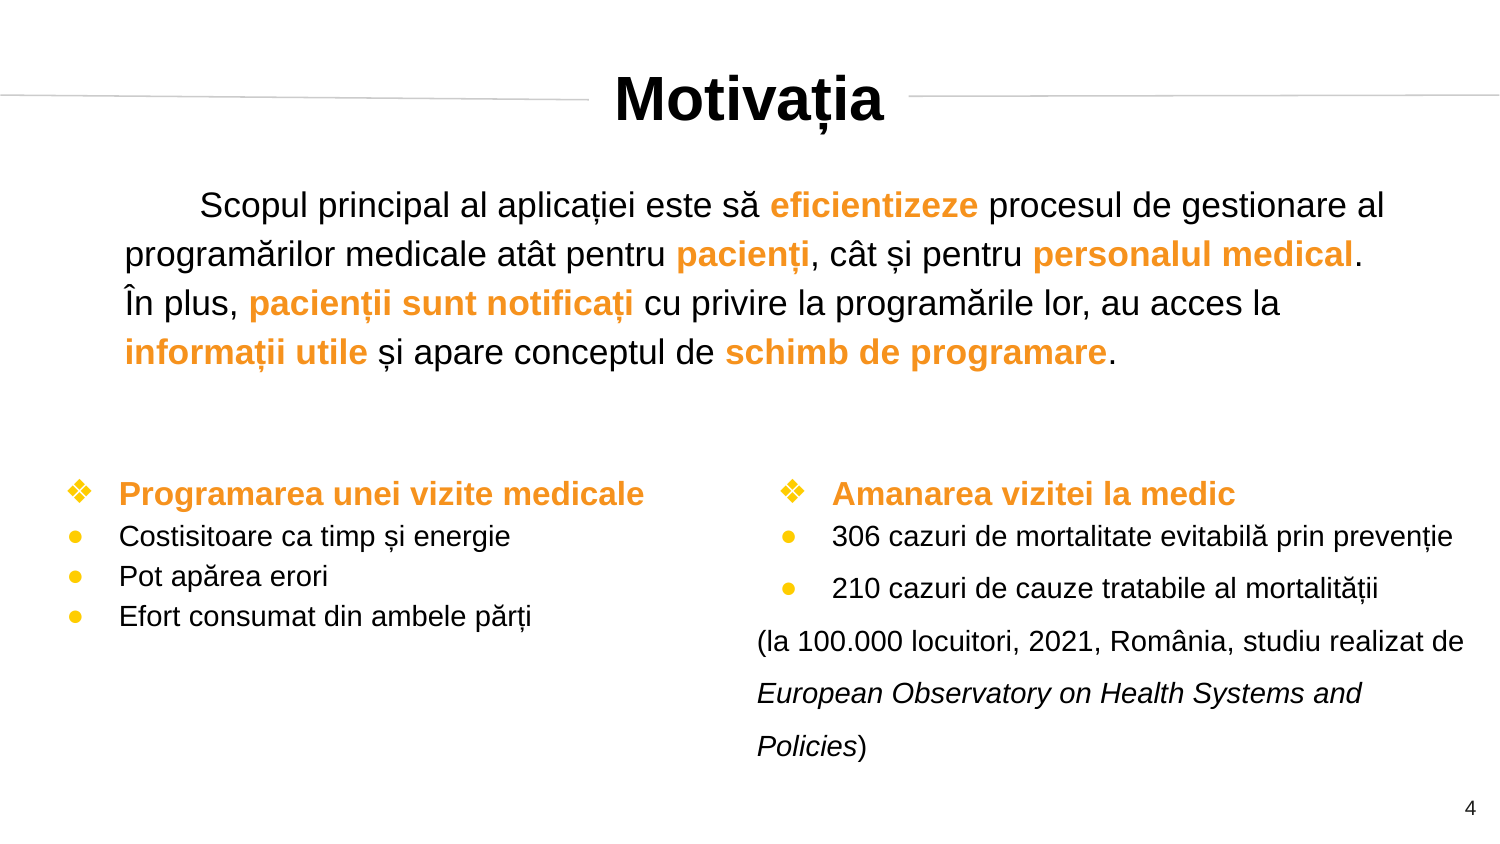

Motivația
Scopul principal al aplicației este să eficientizeze procesul de gestionare al programărilor medicale atât pentru pacienți, cât și pentru personalul medical. În plus, pacienții sunt notificați cu privire la programările lor, au acces la informații utile și apare conceptul de schimb de programare.

Programarea unei vizite medicale
Costisitoare ca timp și energie
Pot apărea erori
Efort consumat din ambele părți
Amanarea vizitei la medic
306 cazuri de mortalitate evitabilă prin prevenție
210 cazuri de cauze tratabile al mortalității
(la 100.000 locuitori, 2021, România, studiu realizat de European Observatory on Health Systems and Policies)
4